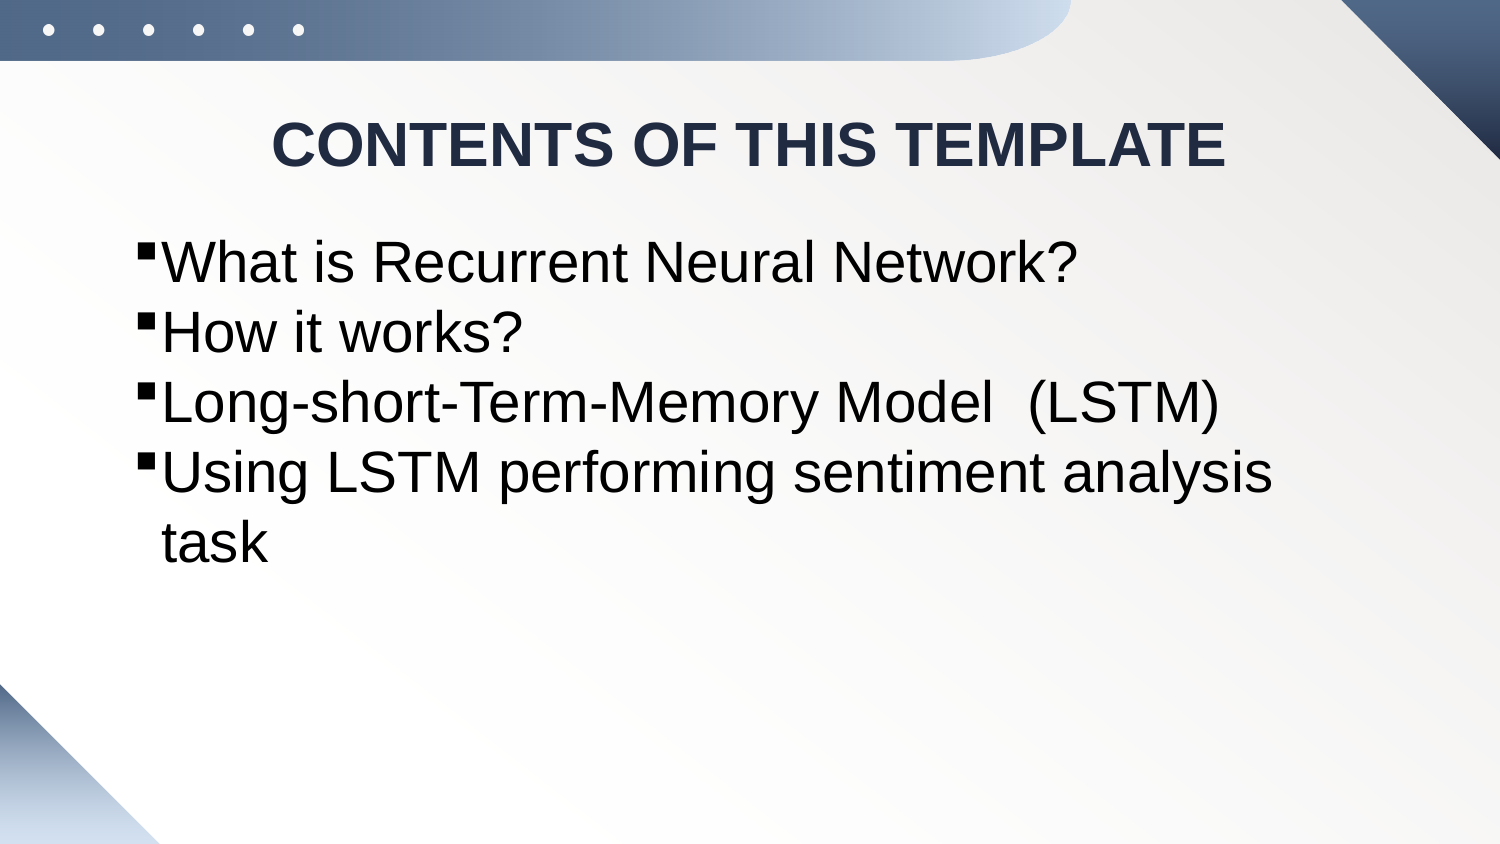

# CONTENTS OF THIS TEMPLATE
What is Recurrent Neural Network?
How it works?
Long-short-Term-Memory Model  (LSTM)
Using LSTM performing sentiment analysis task